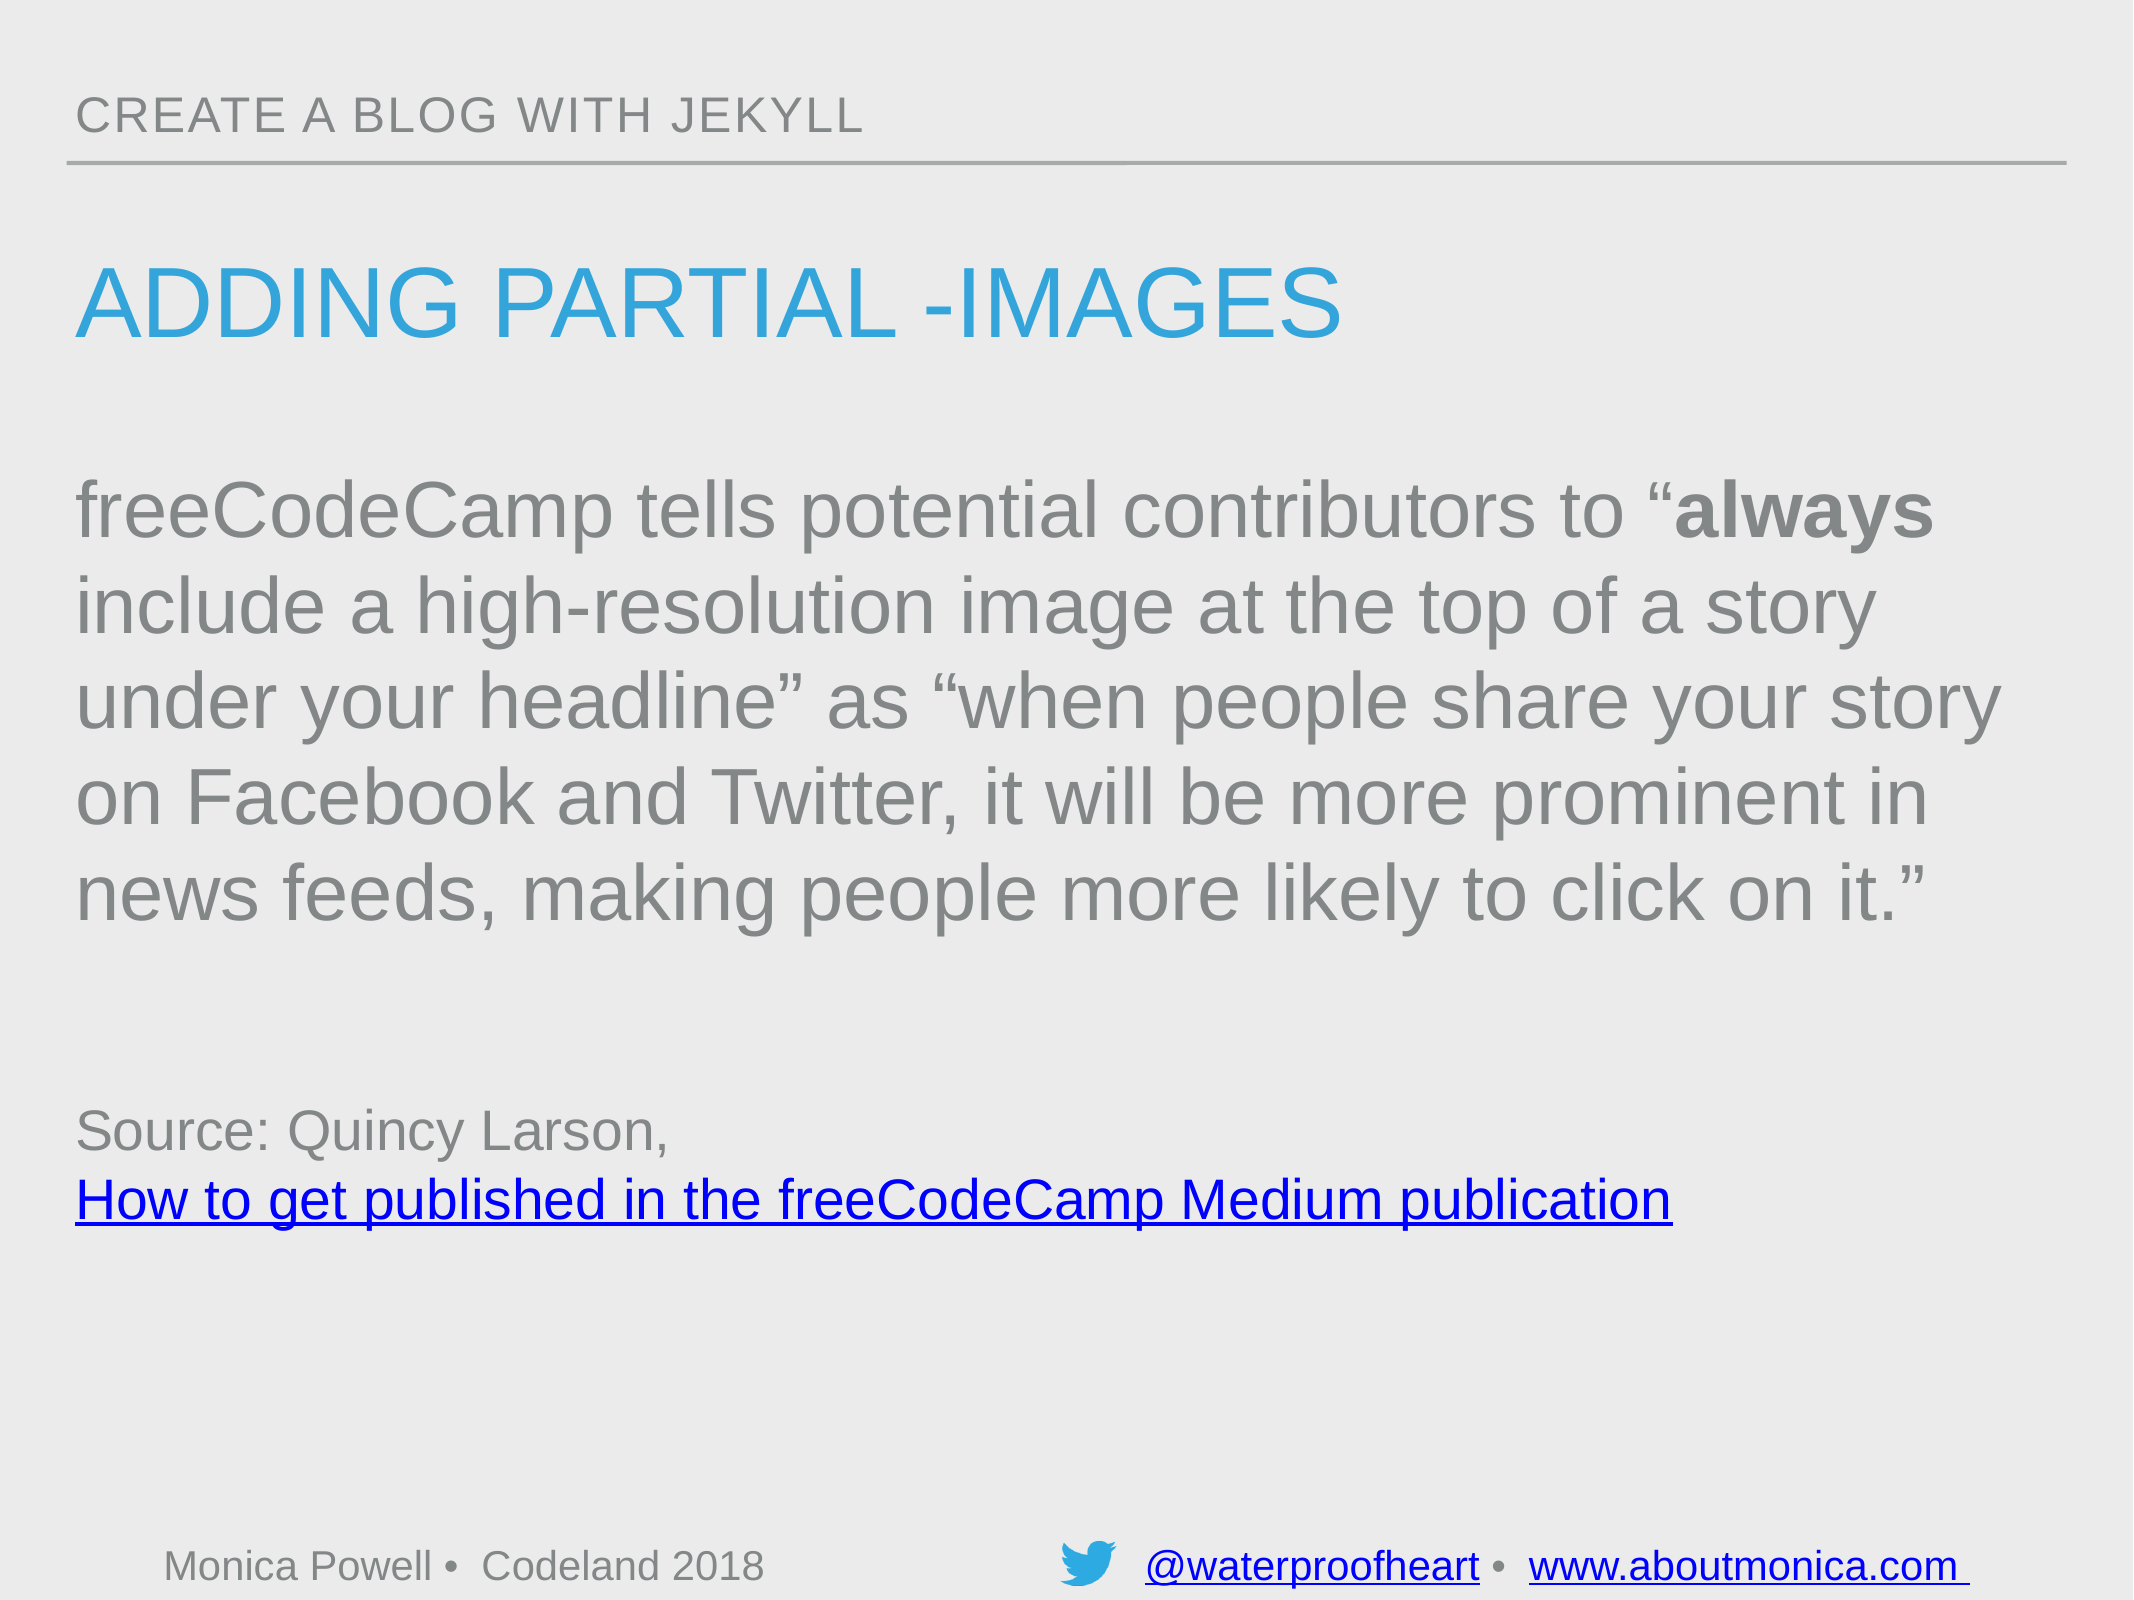

cREATE A BLOG WITH JEKYLL
# ADDING PARTIAL -IMAGES
freeCodeCamp tells potential contributors to “always include a high-resolution image at the top of a story under your headline” as “when people share your story on Facebook and Twitter, it will be more prominent in news feeds, making people more likely to click on it.”

Source: Quincy Larson, How to get published in the freeCodeCamp Medium publication